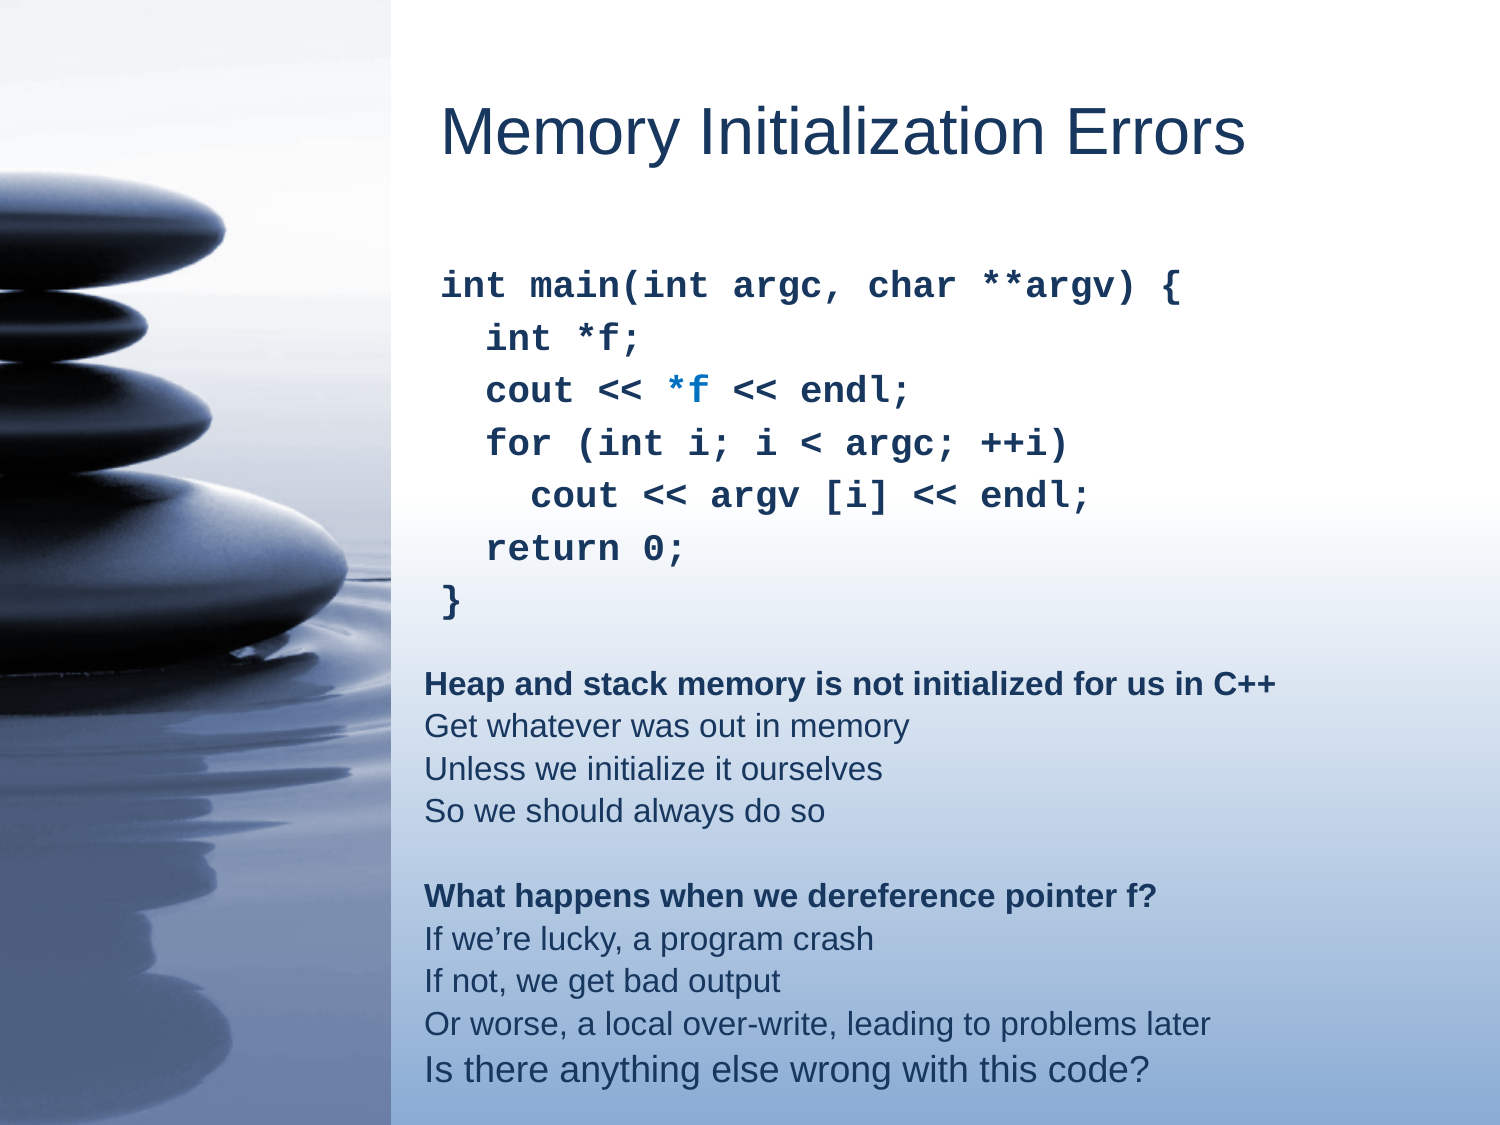

# Memory Initialization Errors

int main(int argc, char **argv) {
  int *f;
  cout << *f << endl;
  for (int i; i < argc; ++i)
    cout << argv [i] << endl;
  return 0;
}

Heap and stack memory is not initialized for us in C++
Get whatever was out in memory
Unless we initialize it ourselves
So we should always do so

What happens when we dereference pointer f?
If we’re lucky, a program crash
If not, we get bad output
Or worse, a local over-write, leading to problems later
Is there anything else wrong with this code?